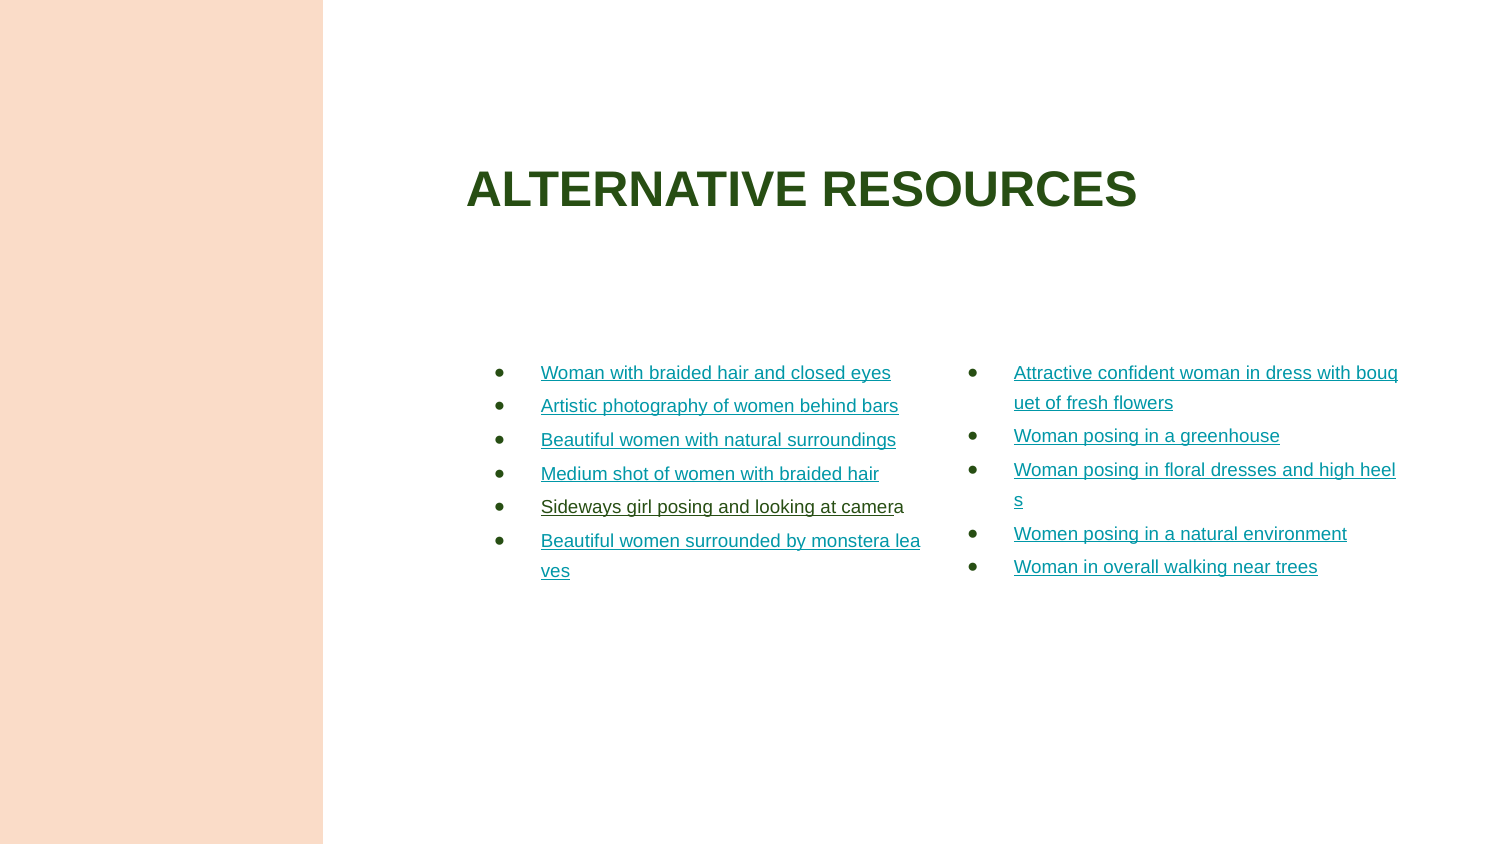

# ALTERNATIVE RESOURCES
Woman with braided hair and closed eyes
Artistic photography of women behind bars
Beautiful women with natural surroundings
Medium shot of women with braided hair
Sideways girl posing and looking at camera
Beautiful women surrounded by monstera leaves
Attractive confident woman in dress with bouquet of fresh flowers
Woman posing in a greenhouse
Woman posing in floral dresses and high heels
Women posing in a natural environment
Woman in overall walking near trees